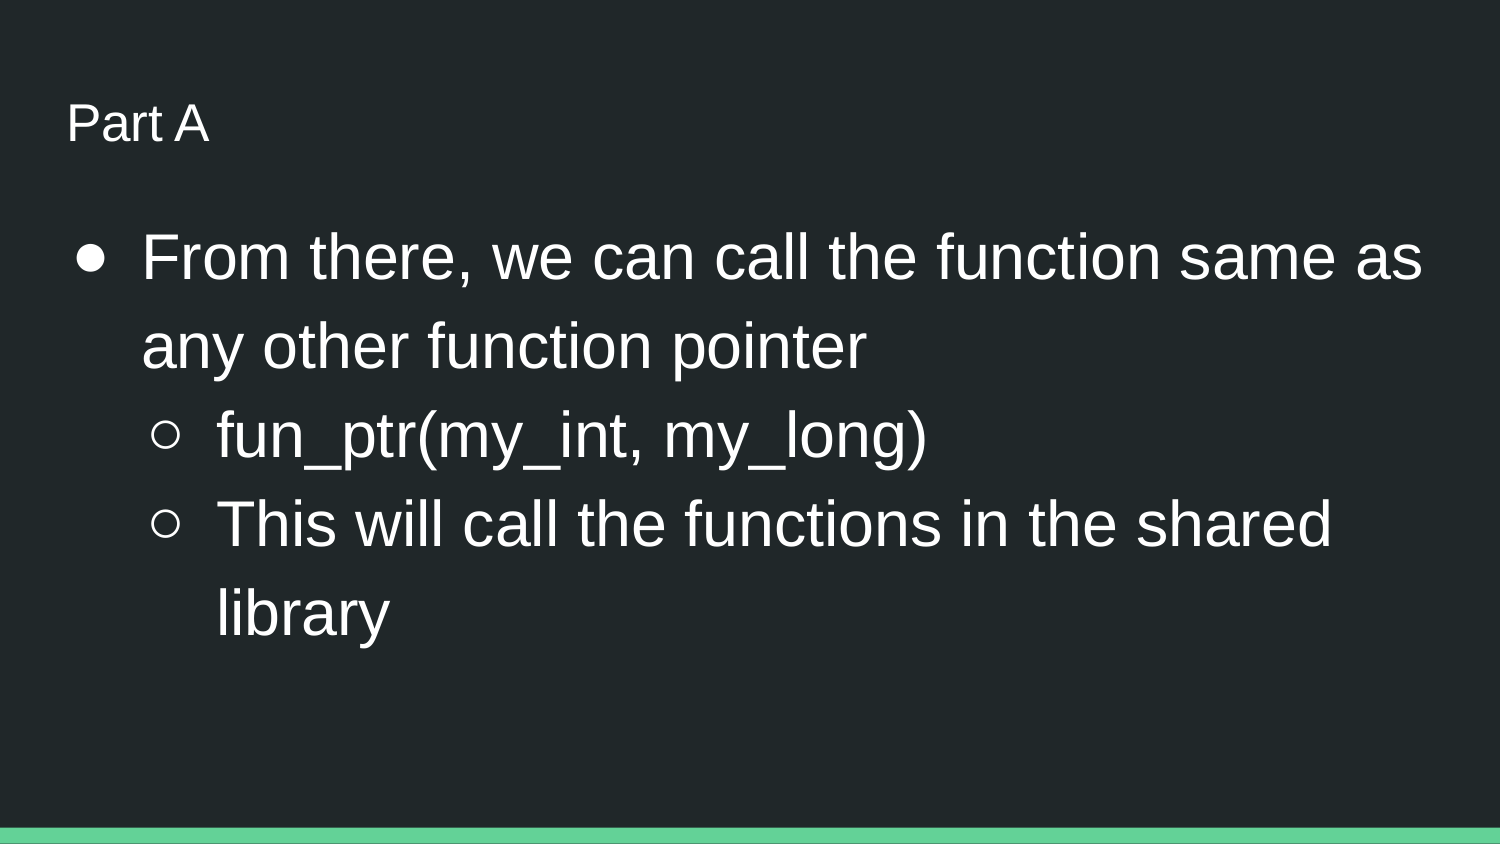

# Part A
From there, we can call the function same as any other function pointer
fun_ptr(my_int, my_long)
This will call the functions in the shared library